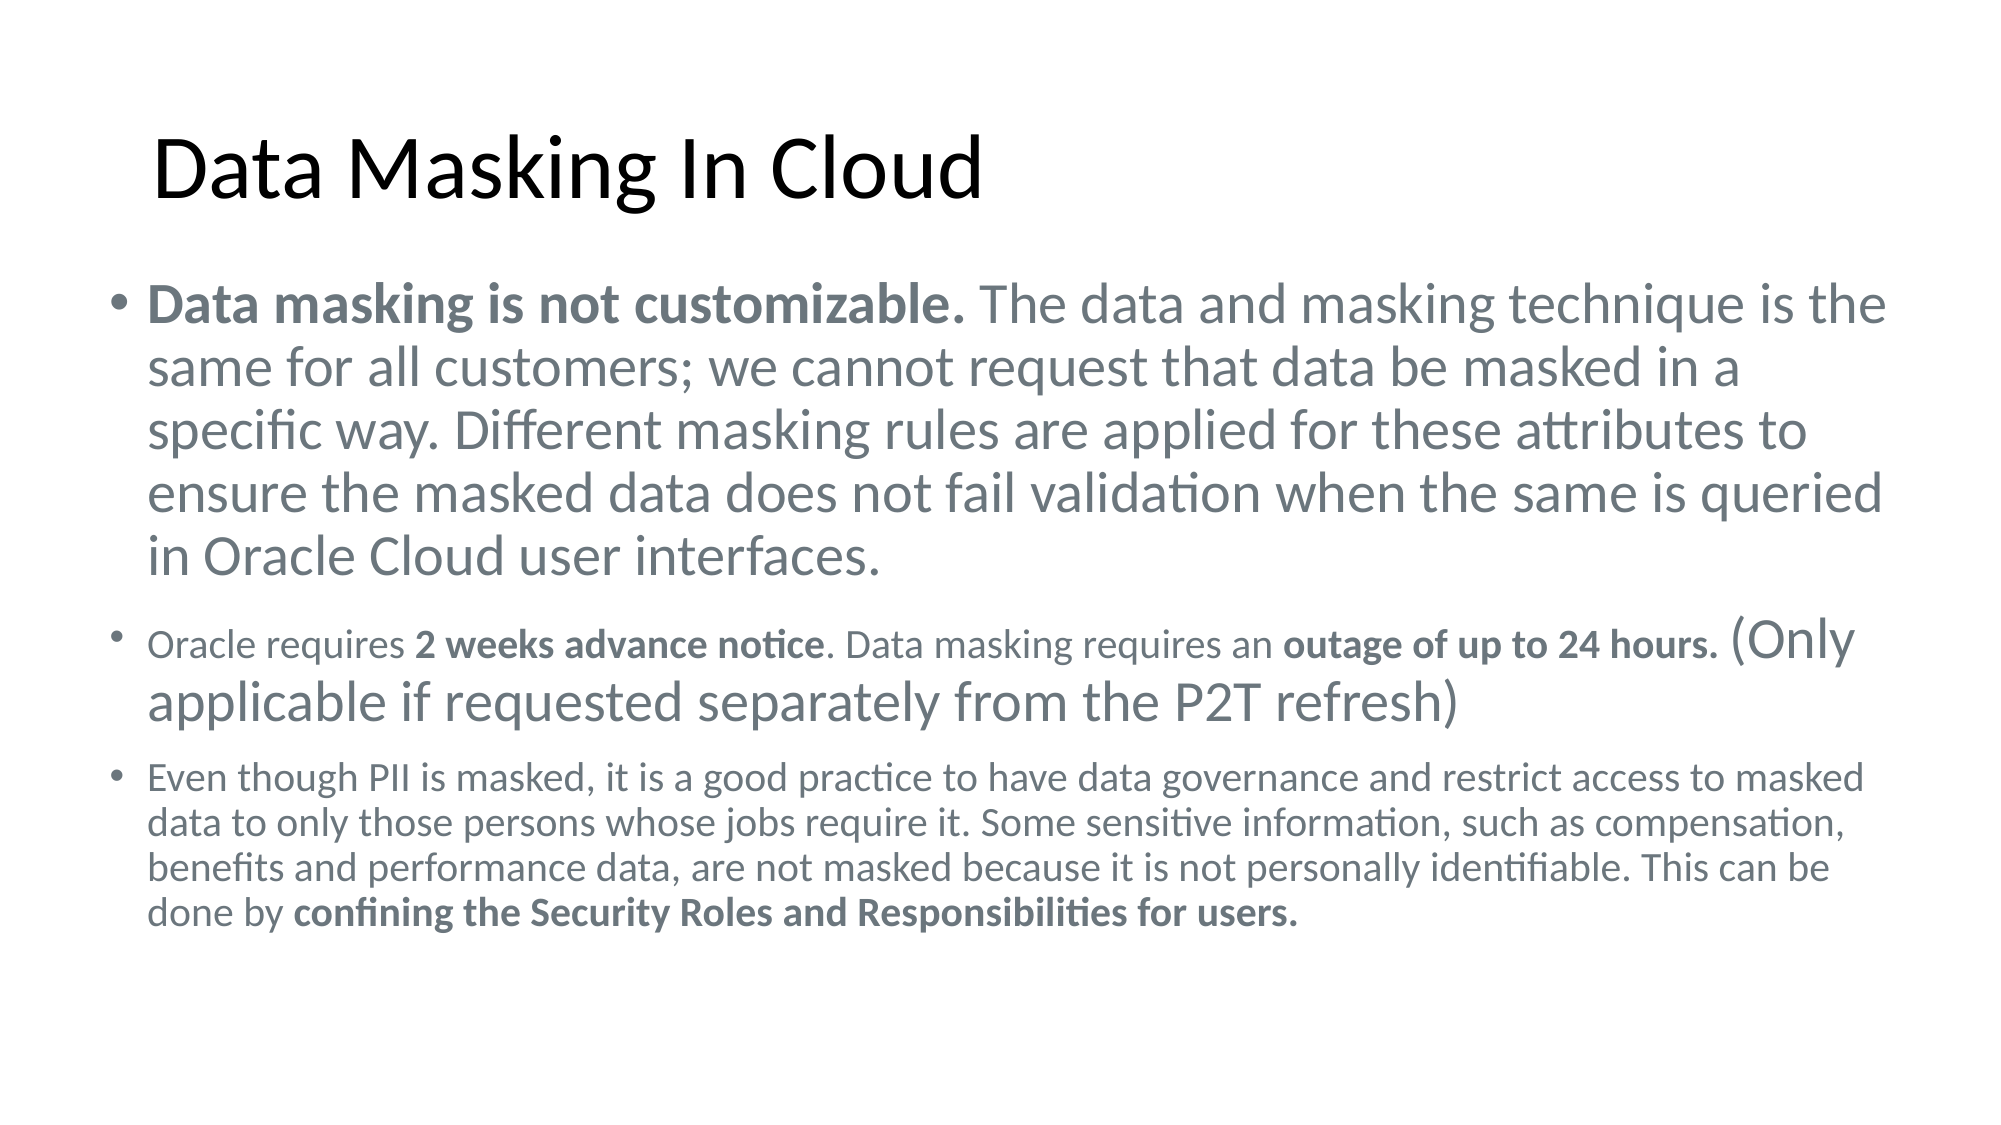

# Data Masking In Cloud
Data masking is not customizable. The data and masking technique is the same for all customers; we cannot request that data be masked in a specific way. Different masking rules are applied for these attributes to ensure the masked data does not fail validation when the same is queried in Oracle Cloud user interfaces.
Oracle requires 2 weeks advance notice. Data masking requires an outage of up to 24 hours. (Only applicable if requested separately from the P2T refresh)
Even though PII is masked, it is a good practice to have data governance and restrict access to masked data to only those persons whose jobs require it. Some sensitive information, such as compensation, benefits and performance data, are not masked because it is not personally identifiable. This can be done by confining the Security Roles and Responsibilities for users.